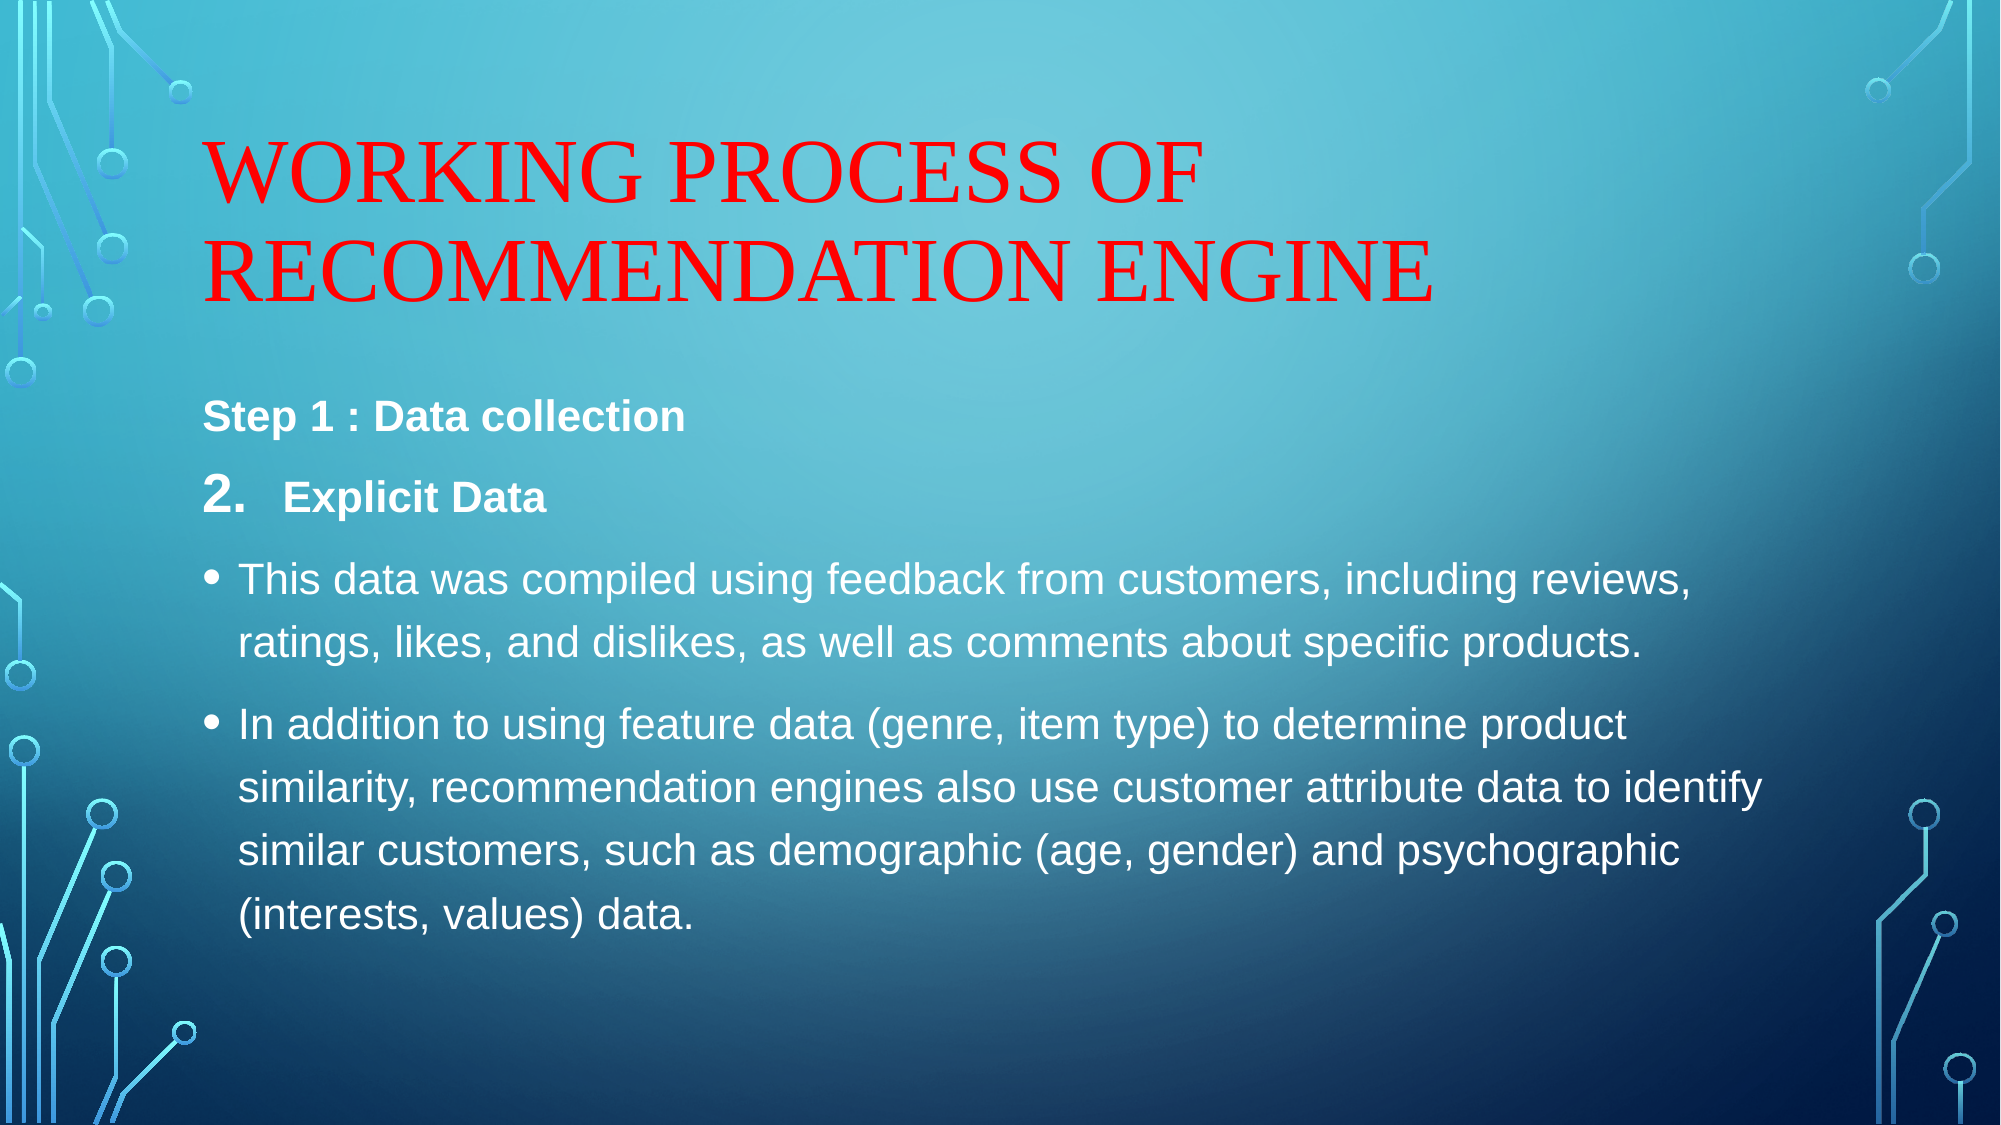

# Working process of Recommendation Engine
Step 1 : Data collection
Explicit Data
This data was compiled using feedback from customers, including reviews, ratings, likes, and dislikes, as well as comments about specific products.
In addition to using feature data (genre, item type) to determine product similarity, recommendation engines also use customer attribute data to identify similar customers, such as demographic (age, gender) and psychographic (interests, values) data.